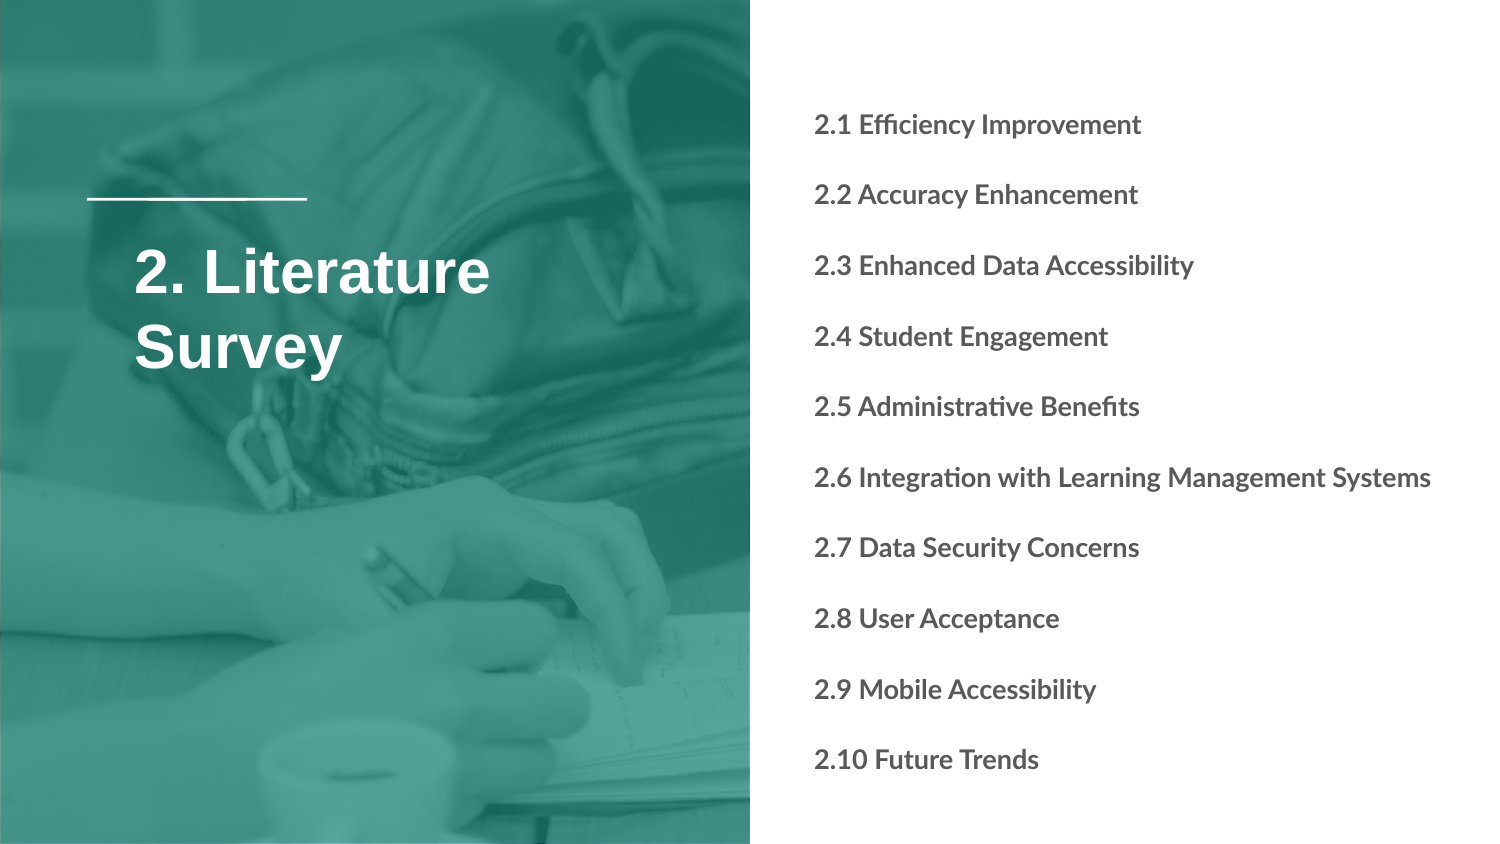

2.1 Efficiency Improvement
2.2 Accuracy Enhancement
2.3 Enhanced Data Accessibility
2.4 Student Engagement
2.5 Administrative Benefits
2.6 Integration with Learning Management Systems
2.7 Data Security Concerns
2.8 User Acceptance
2.9 Mobile Accessibility
2.10 Future Trends

# 2. Literature
Survey